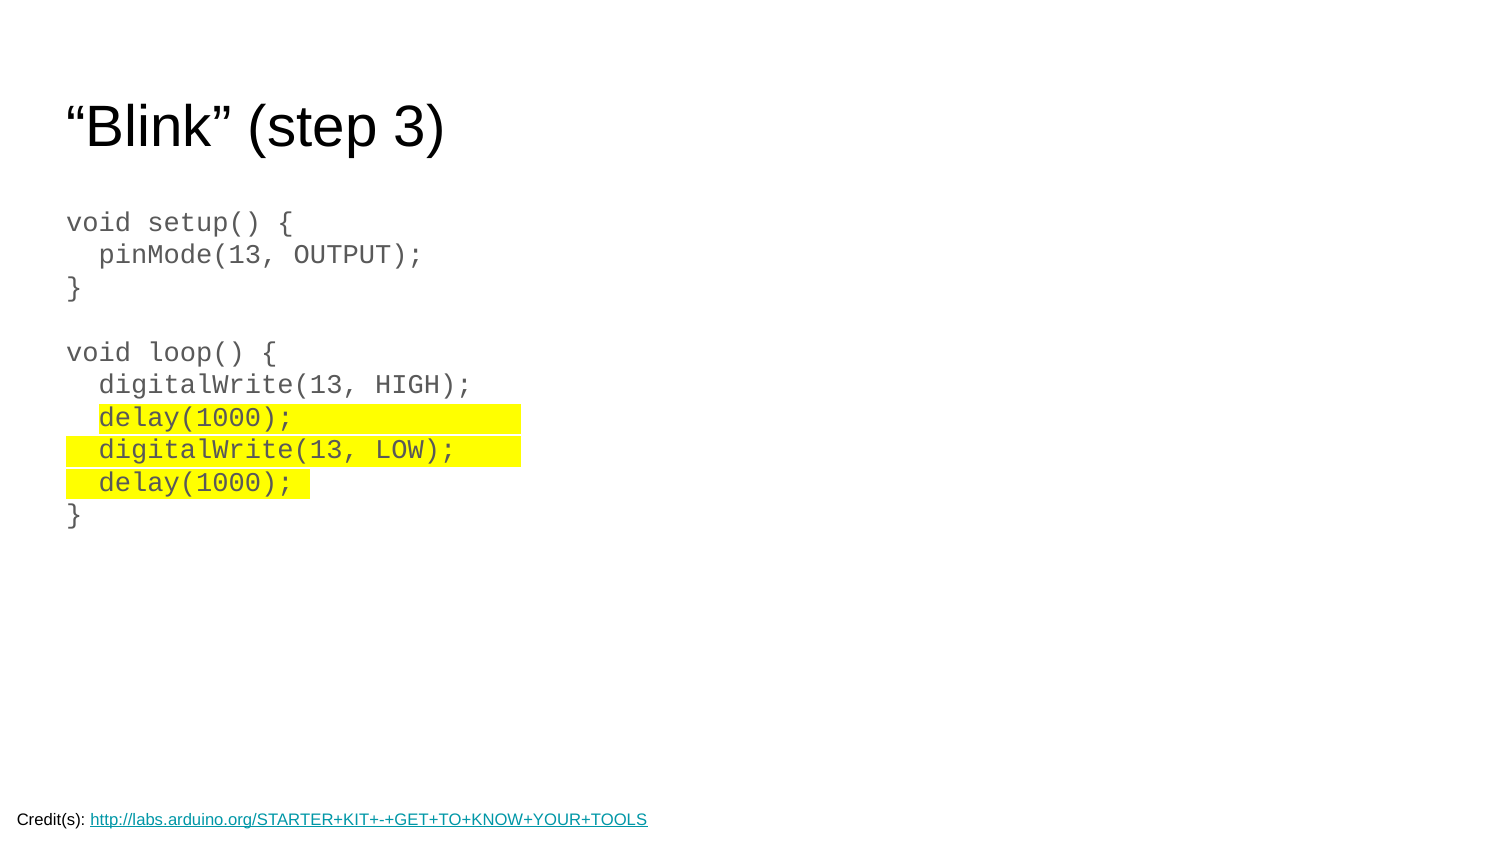

# “Blink” (step 3)
void setup() {
  pinMode(13, OUTPUT);
}

void loop() {
  digitalWrite(13, HIGH);
  delay(1000);
  digitalWrite(13, LOW);
  delay(1000);
}

Credit(s): http://labs.arduino.org/STARTER+KIT+-+GET+TO+KNOW+YOUR+TOOLS